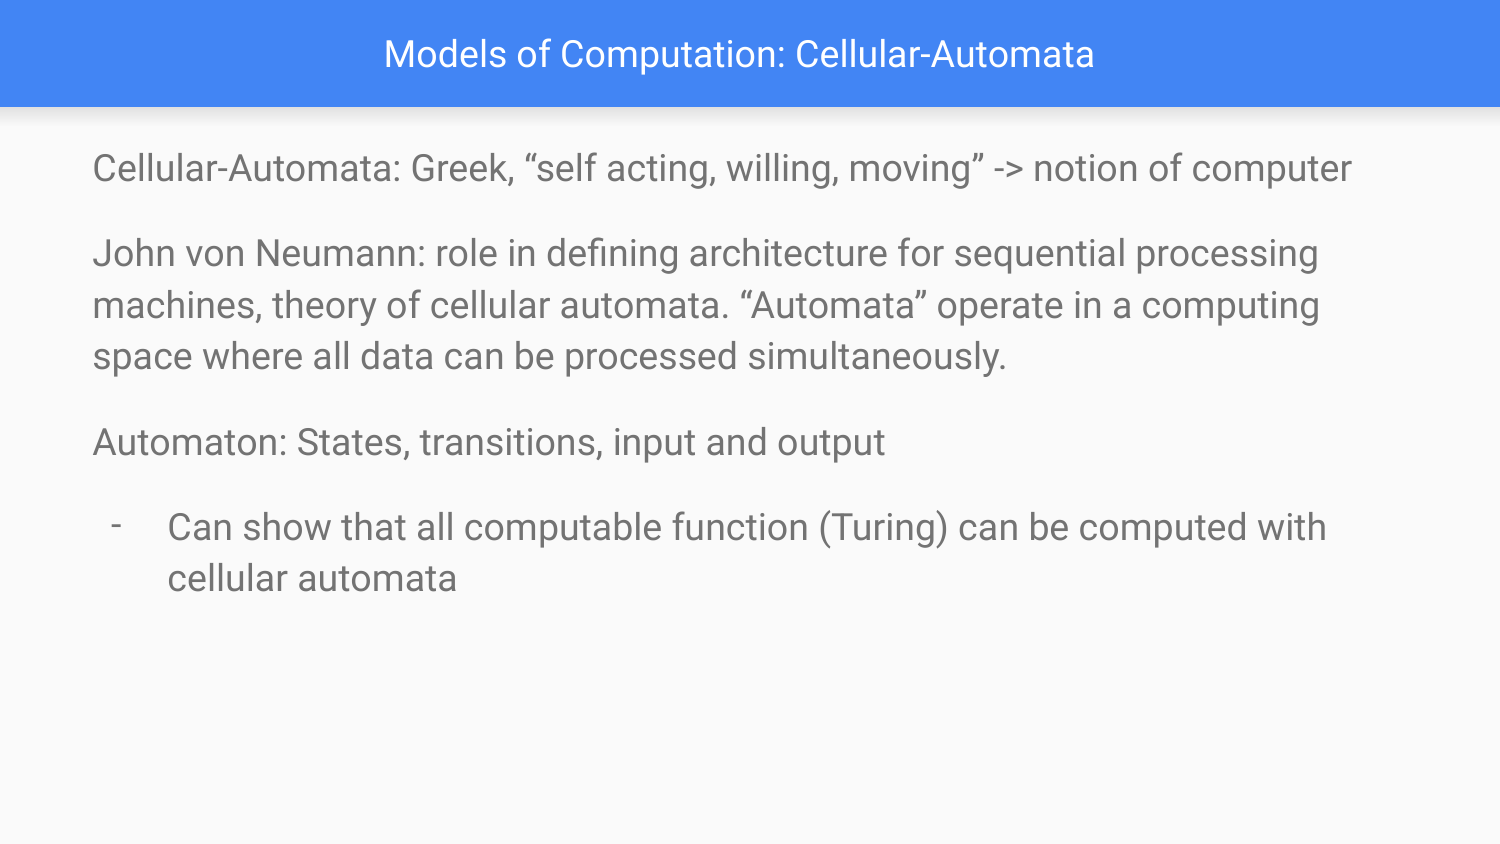

# Models of Computation: Cellular-Automata
Cellular-Automata: Greek, “self acting, willing, moving” -> notion of computer
John von Neumann: role in defining architecture for sequential processing machines, theory of cellular automata. “Automata” operate in a computing space where all data can be processed simultaneously.
Automaton: States, transitions, input and output
Can show that all computable function (Turing) can be computed with cellular automata